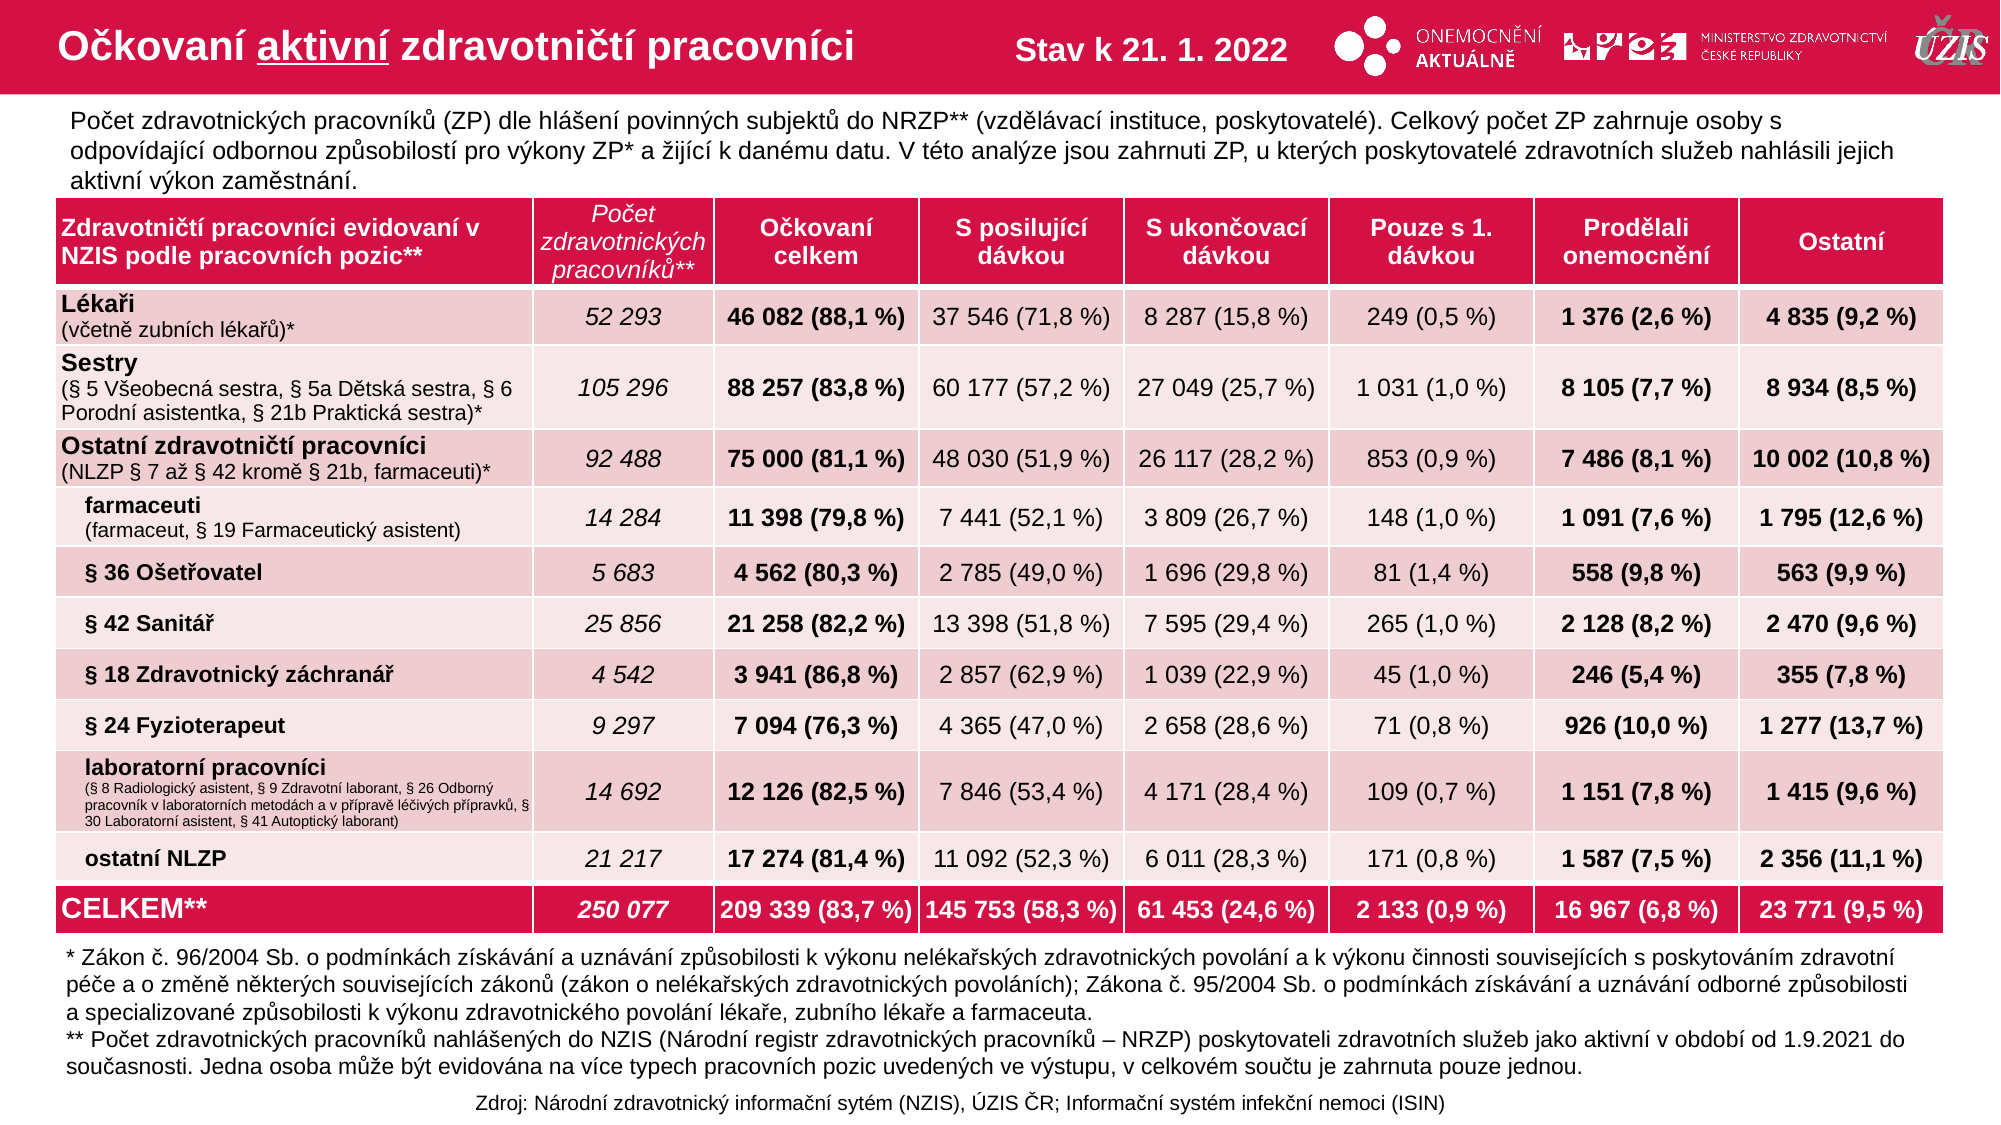

# Očkovaní aktivní zdravotničtí pracovníci
Stav k 21. 1. 2022
Počet zdravotnických pracovníků (ZP) dle hlášení povinných subjektů do NRZP** (vzdělávací instituce, poskytovatelé). Celkový počet ZP zahrnuje osoby s odpovídající odbornou způsobilostí pro výkony ZP* a žijící k danému datu. V této analýze jsou zahrnuti ZP, u kterých poskytovatelé zdravotních služeb nahlásili jejich aktivní výkon zaměstnání.
| Zdravotničtí pracovníci evidovaní v NZIS podle pracovních pozic\*\* | Počet zdravotnických pracovníků\*\* | Očkovaní celkem | S posilující dávkou | S ukončovací dávkou | Pouze s 1. dávkou | Prodělali onemocnění | Ostatní |
| --- | --- | --- | --- | --- | --- | --- | --- |
| Lékaři (včetně zubních lékařů)\* | 52 293 | 46 082 (88,1 %) | 37 546 (71,8 %) | 8 287 (15,8 %) | 249 (0,5 %) | 1 376 (2,6 %) | 4 835 (9,2 %) |
| Sestry (§ 5 Všeobecná sestra, § 5a Dětská sestra, § 6 Porodní asistentka, § 21b Praktická sestra)\* | 105 296 | 88 257 (83,8 %) | 60 177 (57,2 %) | 27 049 (25,7 %) | 1 031 (1,0 %) | 8 105 (7,7 %) | 8 934 (8,5 %) |
| Ostatní zdravotničtí pracovníci (NLZP § 7 až § 42 kromě § 21b, farmaceuti)\* | 92 488 | 75 000 (81,1 %) | 48 030 (51,9 %) | 26 117 (28,2 %) | 853 (0,9 %) | 7 486 (8,1 %) | 10 002 (10,8 %) |
| farmaceuti (farmaceut, § 19 Farmaceutický asistent) | 14 284 | 11 398 (79,8 %) | 7 441 (52,1 %) | 3 809 (26,7 %) | 148 (1,0 %) | 1 091 (7,6 %) | 1 795 (12,6 %) |
| § 36 Ošetřovatel | 5 683 | 4 562 (80,3 %) | 2 785 (49,0 %) | 1 696 (29,8 %) | 81 (1,4 %) | 558 (9,8 %) | 563 (9,9 %) |
| § 42 Sanitář | 25 856 | 21 258 (82,2 %) | 13 398 (51,8 %) | 7 595 (29,4 %) | 265 (1,0 %) | 2 128 (8,2 %) | 2 470 (9,6 %) |
| § 18 Zdravotnický záchranář | 4 542 | 3 941 (86,8 %) | 2 857 (62,9 %) | 1 039 (22,9 %) | 45 (1,0 %) | 246 (5,4 %) | 355 (7,8 %) |
| § 24 Fyzioterapeut | 9 297 | 7 094 (76,3 %) | 4 365 (47,0 %) | 2 658 (28,6 %) | 71 (0,8 %) | 926 (10,0 %) | 1 277 (13,7 %) |
| laboratorní pracovníci (§ 8 Radiologický asistent, § 9 Zdravotní laborant, § 26 Odborný pracovník v laboratorních metodách a v přípravě léčivých přípravků, § 30 Laboratorní asistent, § 41 Autoptický laborant) | 14 692 | 12 126 (82,5 %) | 7 846 (53,4 %) | 4 171 (28,4 %) | 109 (0,7 %) | 1 151 (7,8 %) | 1 415 (9,6 %) |
| ostatní NLZP | 21 217 | 17 274 (81,4 %) | 11 092 (52,3 %) | 6 011 (28,3 %) | 171 (0,8 %) | 1 587 (7,5 %) | 2 356 (11,1 %) |
| CELKEM\*\* | 250 077 | 209 339 (83,7 %) | 145 753 (58,3 %) | 61 453 (24,6 %) | 2 133 (0,9 %) | 16 967 (6,8 %) | 23 771 (9,5 %) |
* Zákon č. 96/2004 Sb. o podmínkách získávání a uznávání způsobilosti k výkonu nelékařských zdravotnických povolání a k výkonu činnosti souvisejících s poskytováním zdravotní péče a o změně některých souvisejících zákonů (zákon o nelékařských zdravotnických povoláních); Zákona č. 95/2004 Sb. o podmínkách získávání a uznávání odborné způsobilosti a specializované způsobilosti k výkonu zdravotnického povolání lékaře, zubního lékaře a farmaceuta.
** Počet zdravotnických pracovníků nahlášených do NZIS (Národní registr zdravotnických pracovníků – NRZP) poskytovateli zdravotních služeb jako aktivní v období od 1.9.2021 do současnosti. Jedna osoba může být evidována na více typech pracovních pozic uvedených ve výstupu, v celkovém součtu je zahrnuta pouze jednou.
Zdroj: Národní zdravotnický informační sytém (NZIS), ÚZIS ČR; Informační systém infekční nemoci (ISIN)